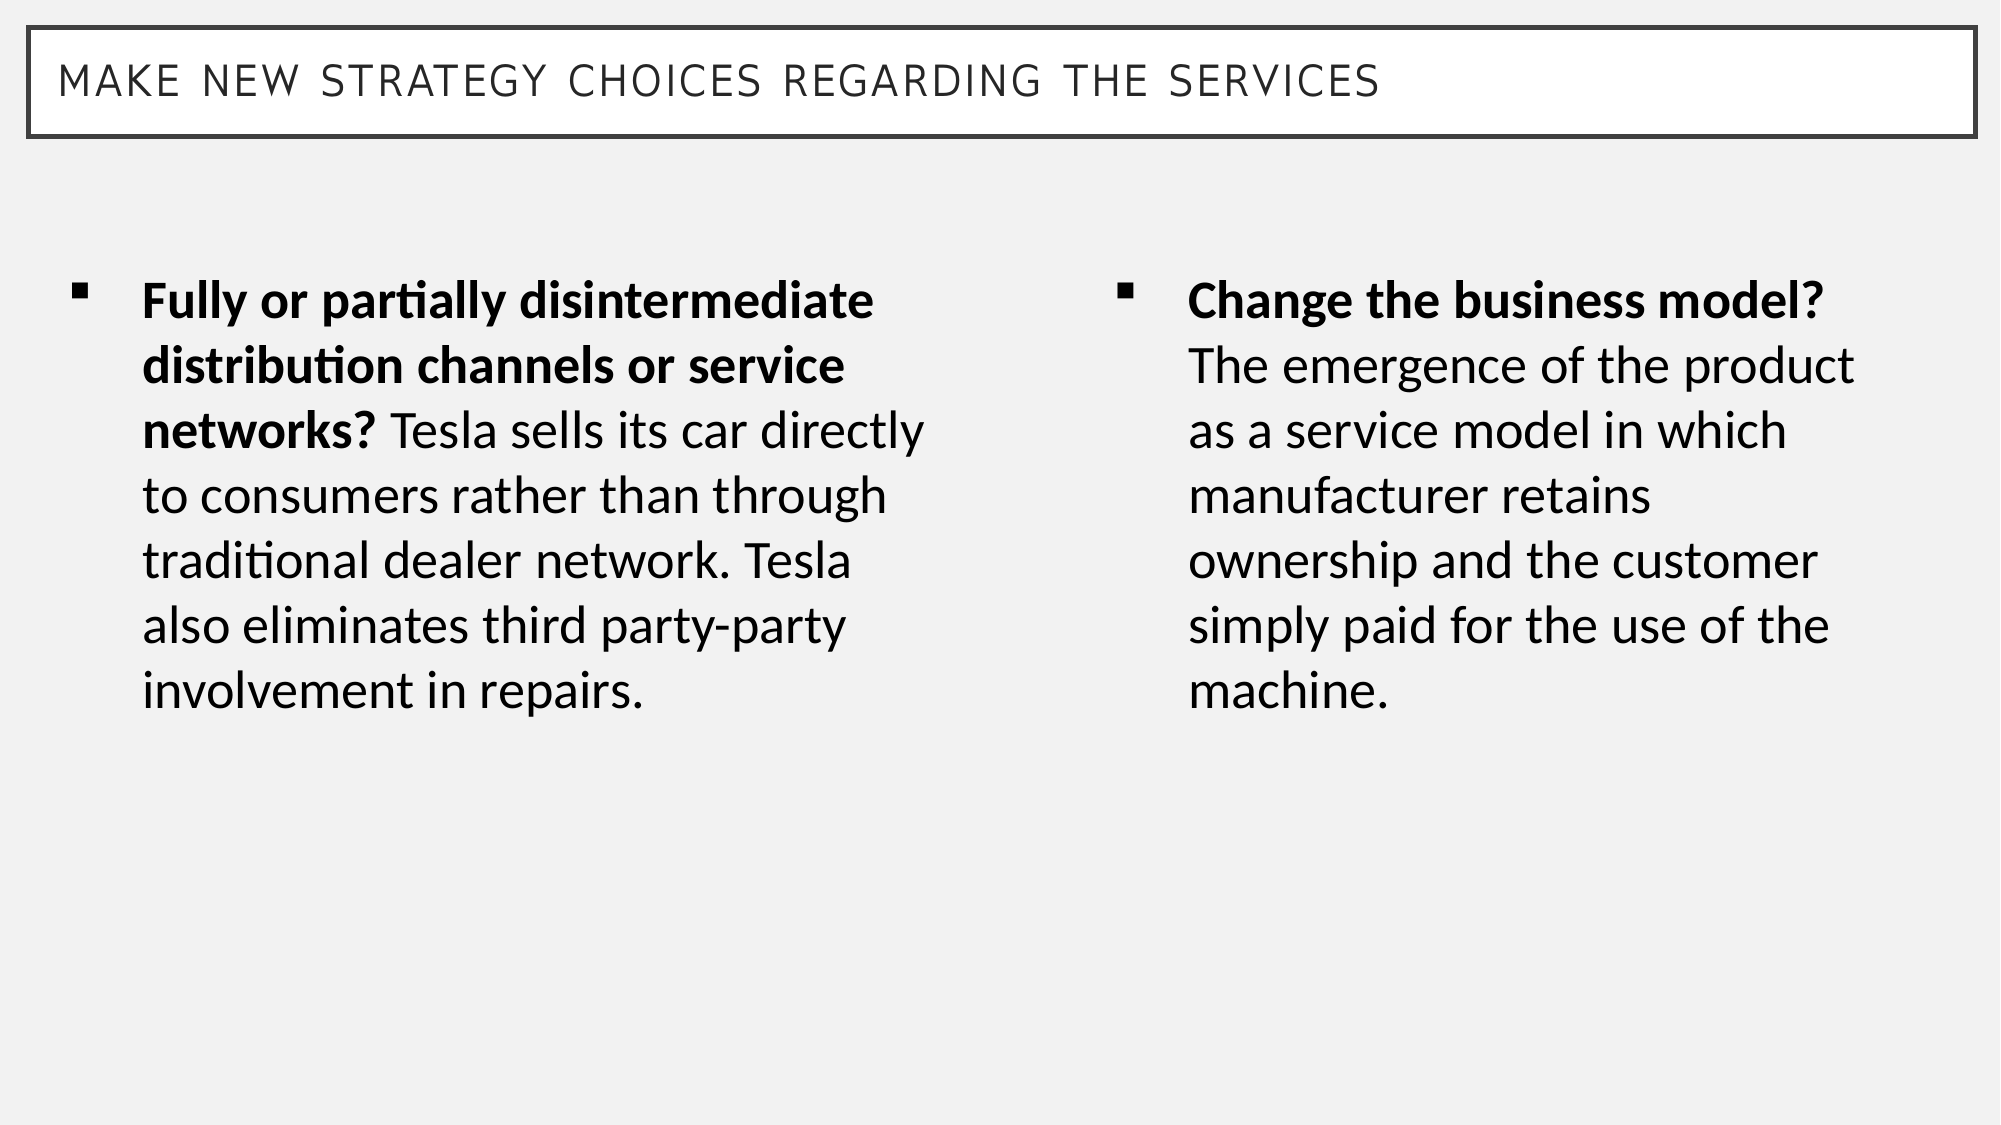

# MAKE NEW STRATEGY CHOICES REGARDING THE SERVICES
Fully or partially disintermediate distribution channels or service networks? Tesla sells its car directly to consumers rather than through traditional dealer network. Tesla also eliminates third party-party involvement in repairs.
Change the business model? The emergence of the product as a service model in which manufacturer retains ownership and the customer simply paid for the use of the machine.